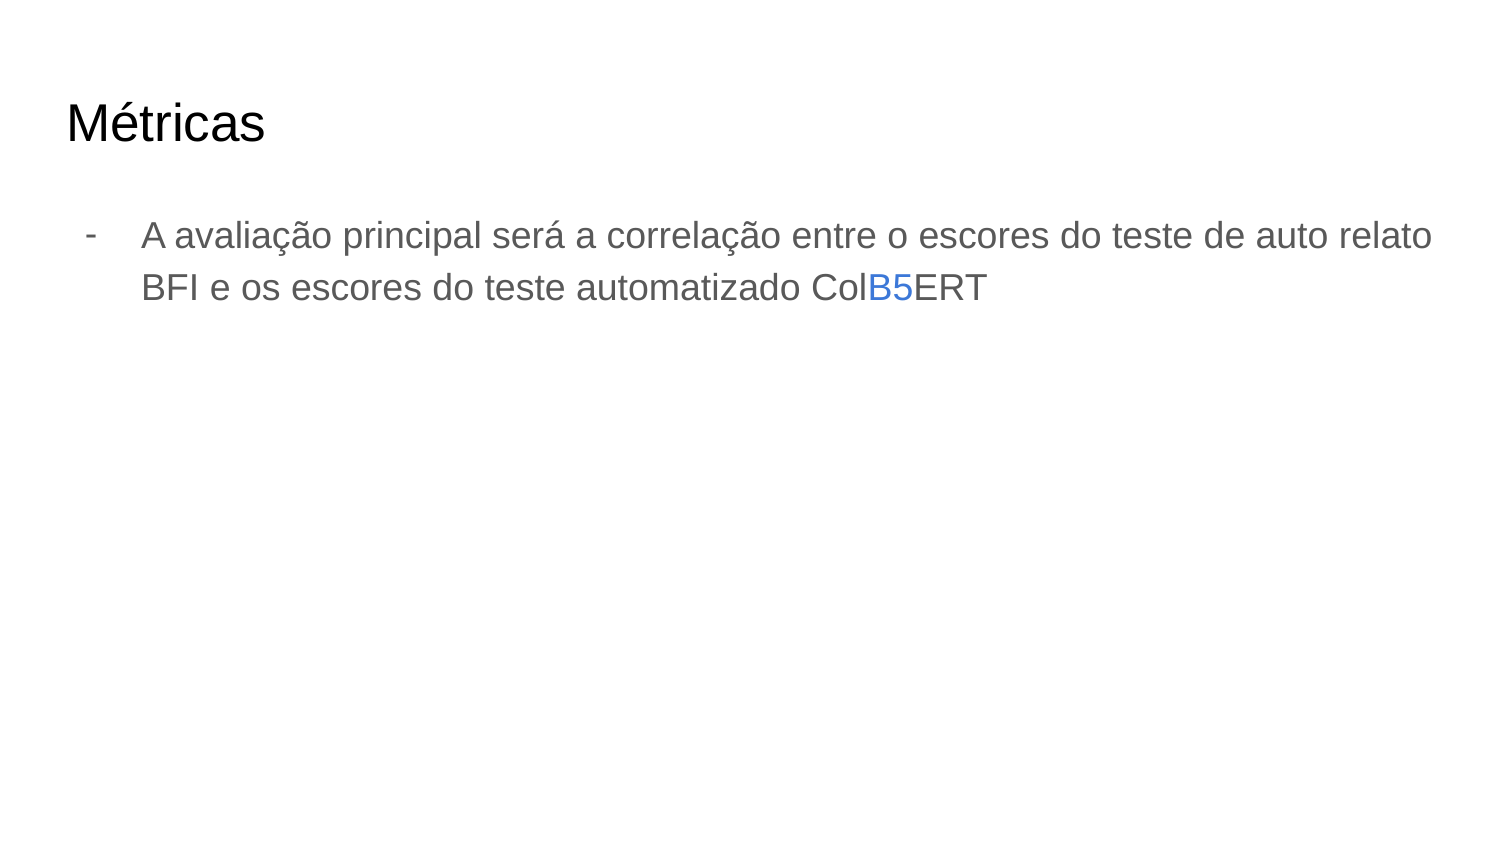

# Métricas
A avaliação principal será a correlação entre o escores do teste de auto relato BFI e os escores do teste automatizado ColB5ERT